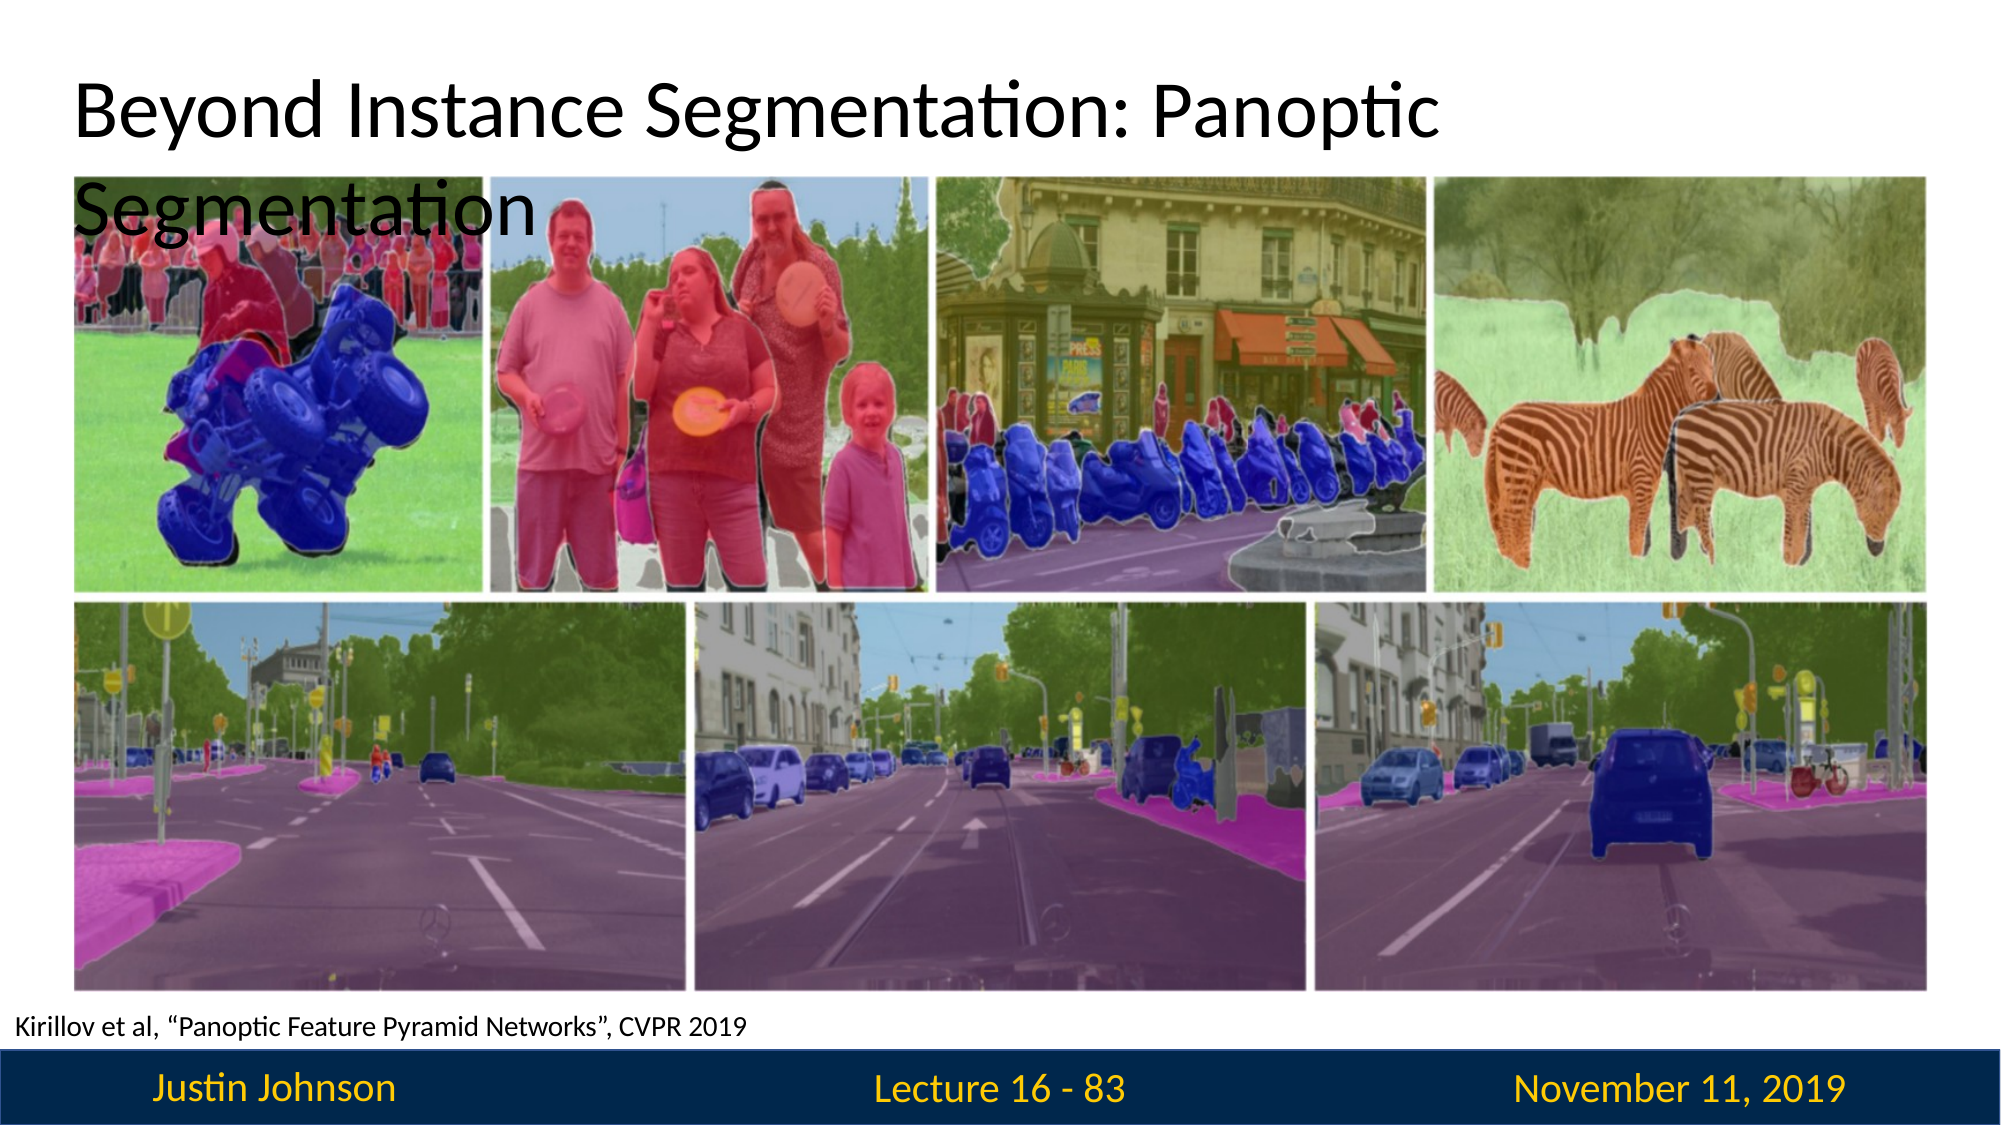

# Beyond Instance Segmentation: Panoptic Segmentation

Kirillov et al, “Panoptic Feature Pyramid Networks”, CVPR 2019
Justin Johnson
November 11, 2019
Lecture 16 - 83